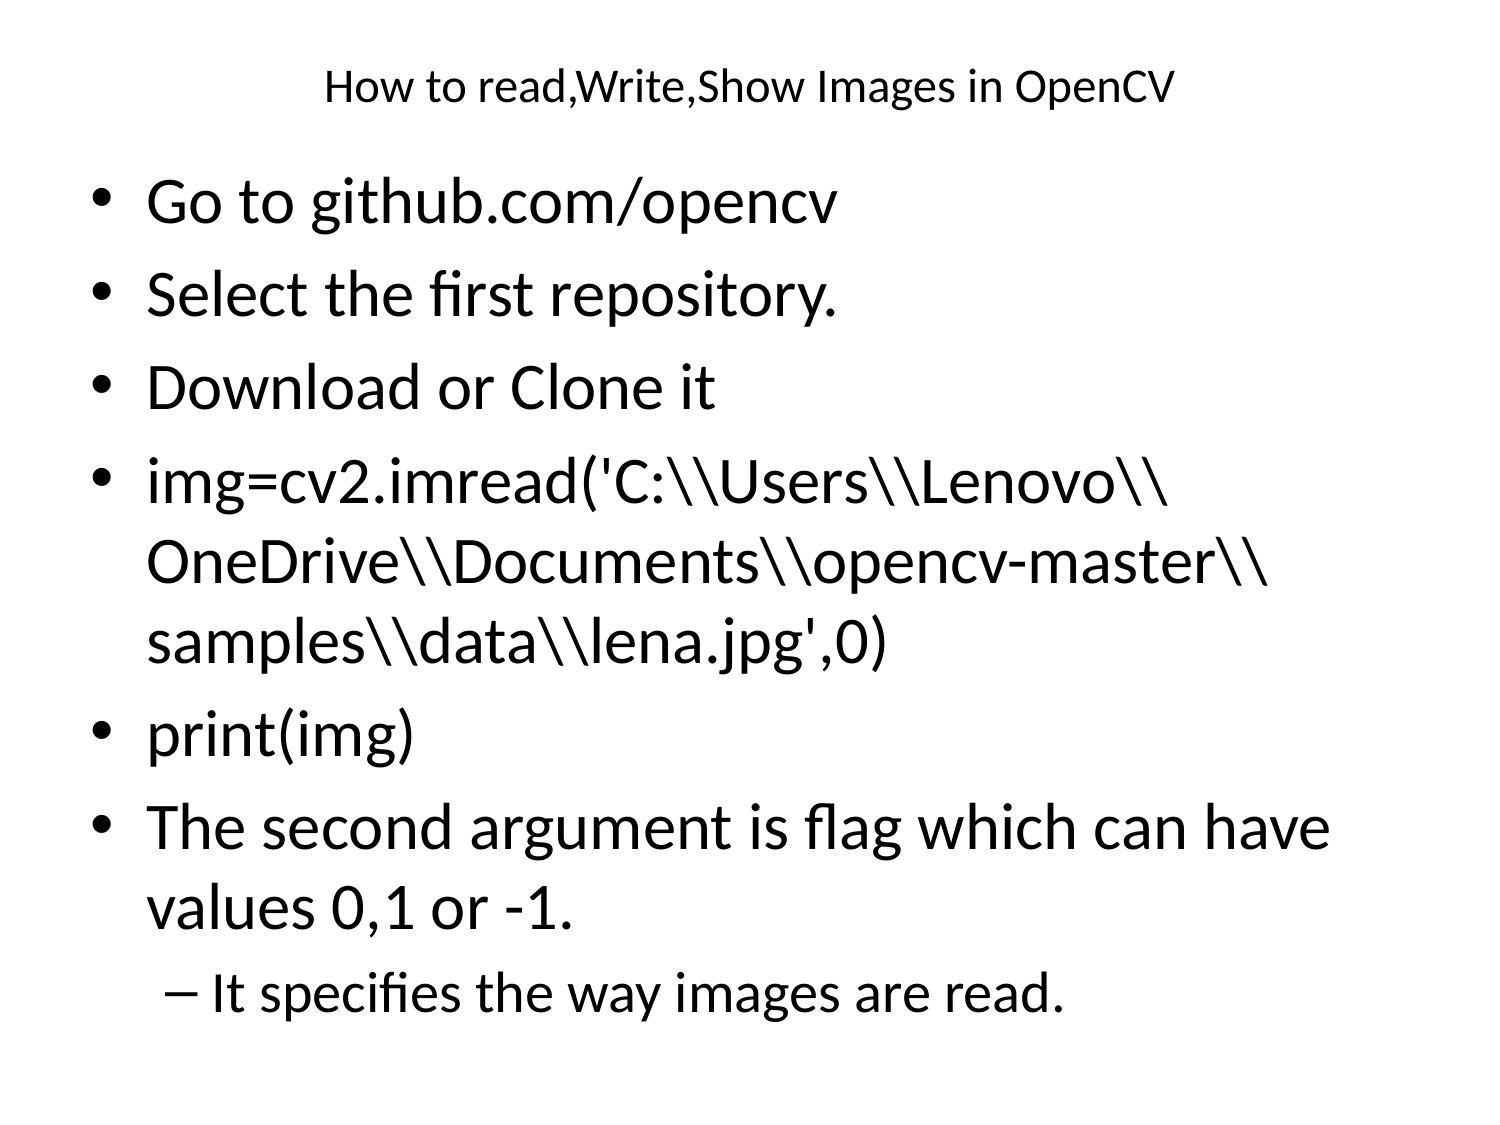

# How to read,Write,Show Images in OpenCV
Go to github.com/opencv
Select the first repository.
Download or Clone it
img=cv2.imread('C:\\Users\\Lenovo\\OneDrive\\Documents\\opencv-master\\samples\\data\\lena.jpg',0)
print(img)
The second argument is flag which can have values 0,1 or -1.
It specifies the way images are read.